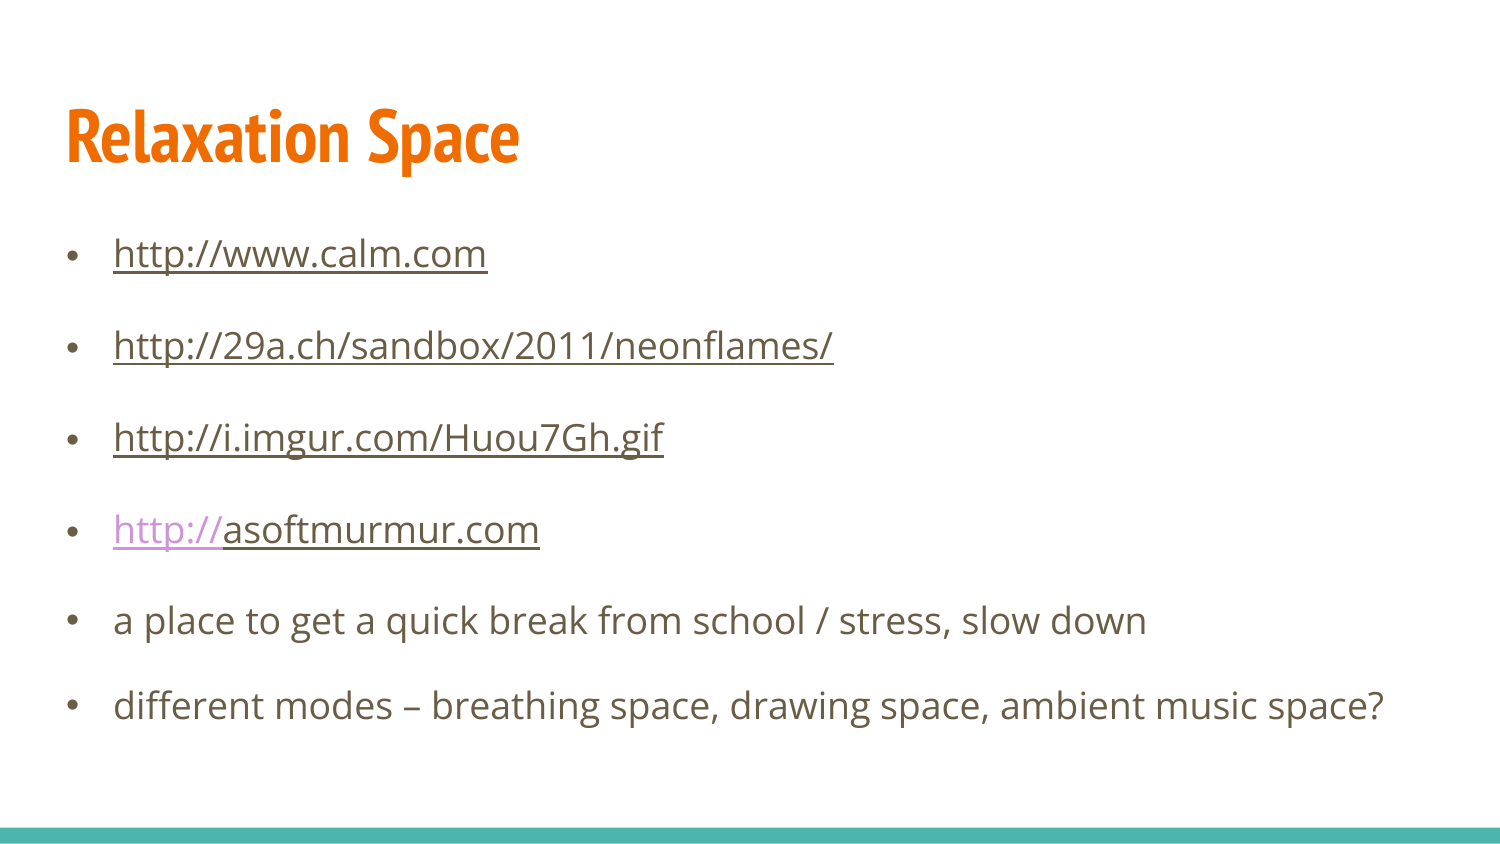

# Relaxation Space
http://www.calm.com
http://29a.ch/sandbox/2011/neonflames/
http://i.imgur.com/Huou7Gh.gif
http://asoftmurmur.com
a place to get a quick break from school / stress, slow down
different modes – breathing space, drawing space, ambient music space?